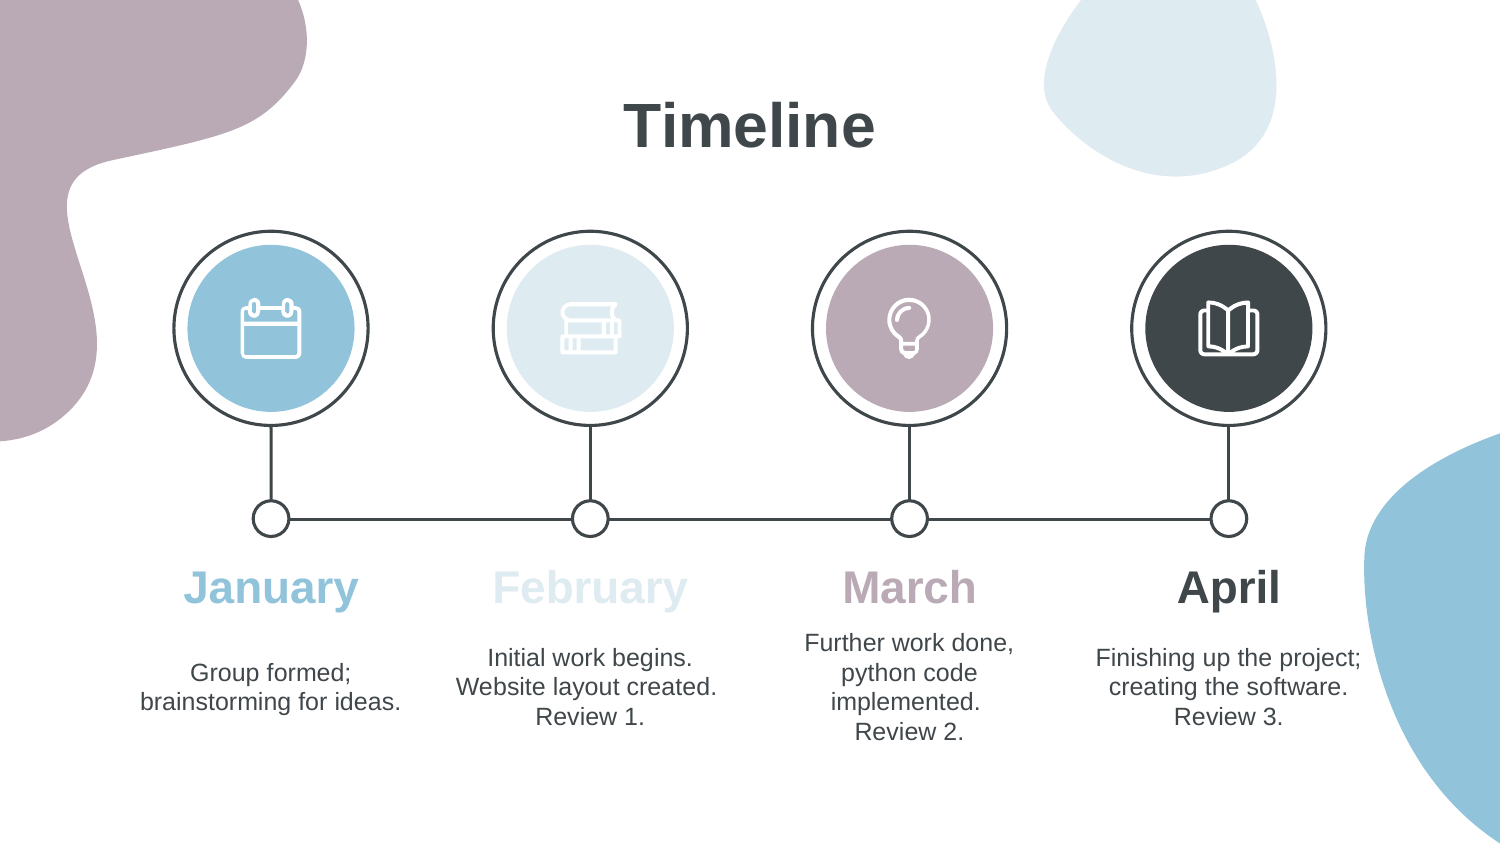

# Timeline

January
February
March
April
Group formed; brainstorming for ideas.
Initial work begins. Website layout created.
Review 1.
Further work done, python code implemented.
Review 2.
Finishing up the project; creating the software. Review 3.